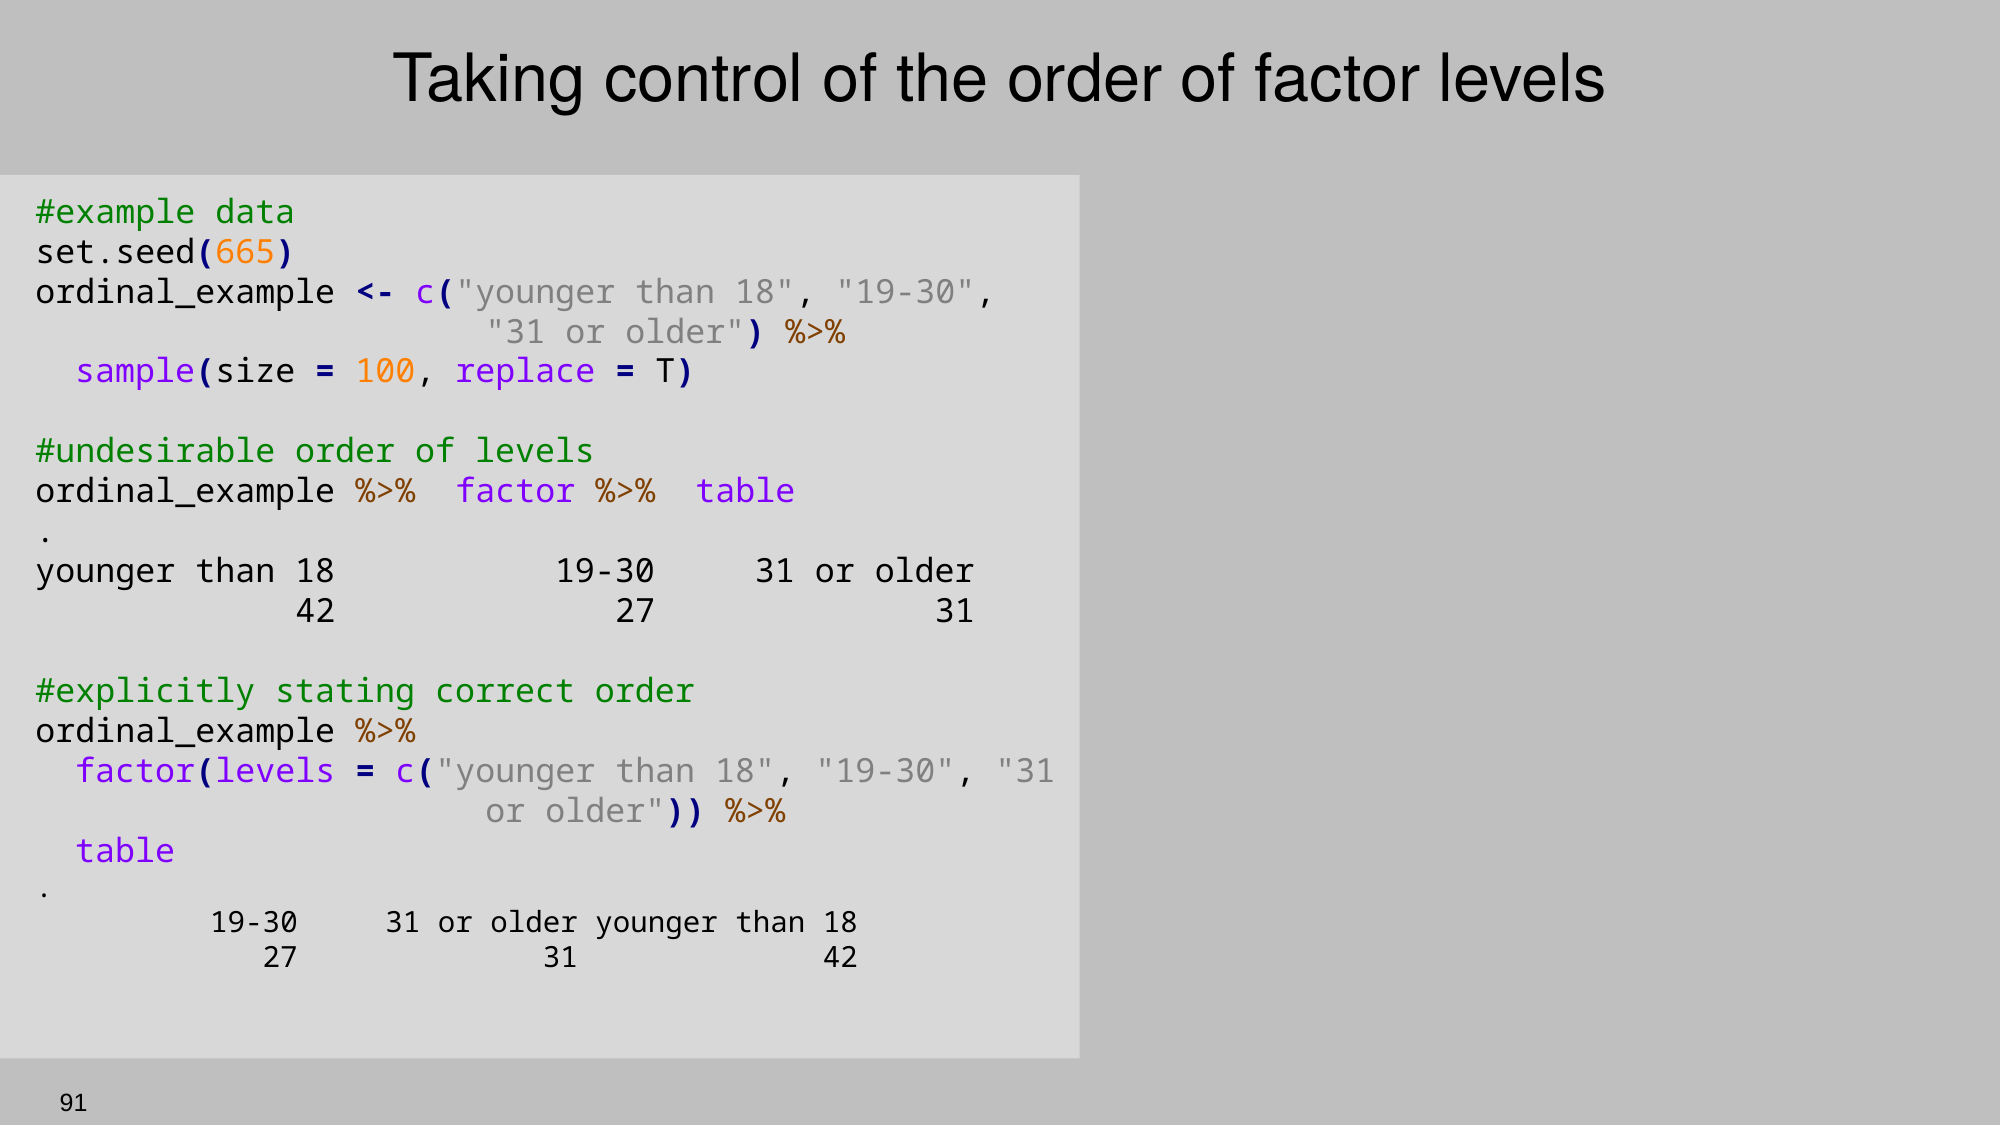

# Taking control of the order of factor levels
#example data
set.seed(665)
ordinal_example <- c("younger than 18", "19-30", 			"31 or older") %>%
  sample(size = 100, replace = T)

#undesirable order of levels
ordinal_example %>%  factor %>%  table
.
younger than 18           19-30     31 or older
             42              27              31

#explicitly stating correct order
ordinal_example %>%
  factor(levels = c("younger than 18", "19-30", "31 			or older")) %>%
  table
.
          19-30     31 or older younger than 18
             27              31              42